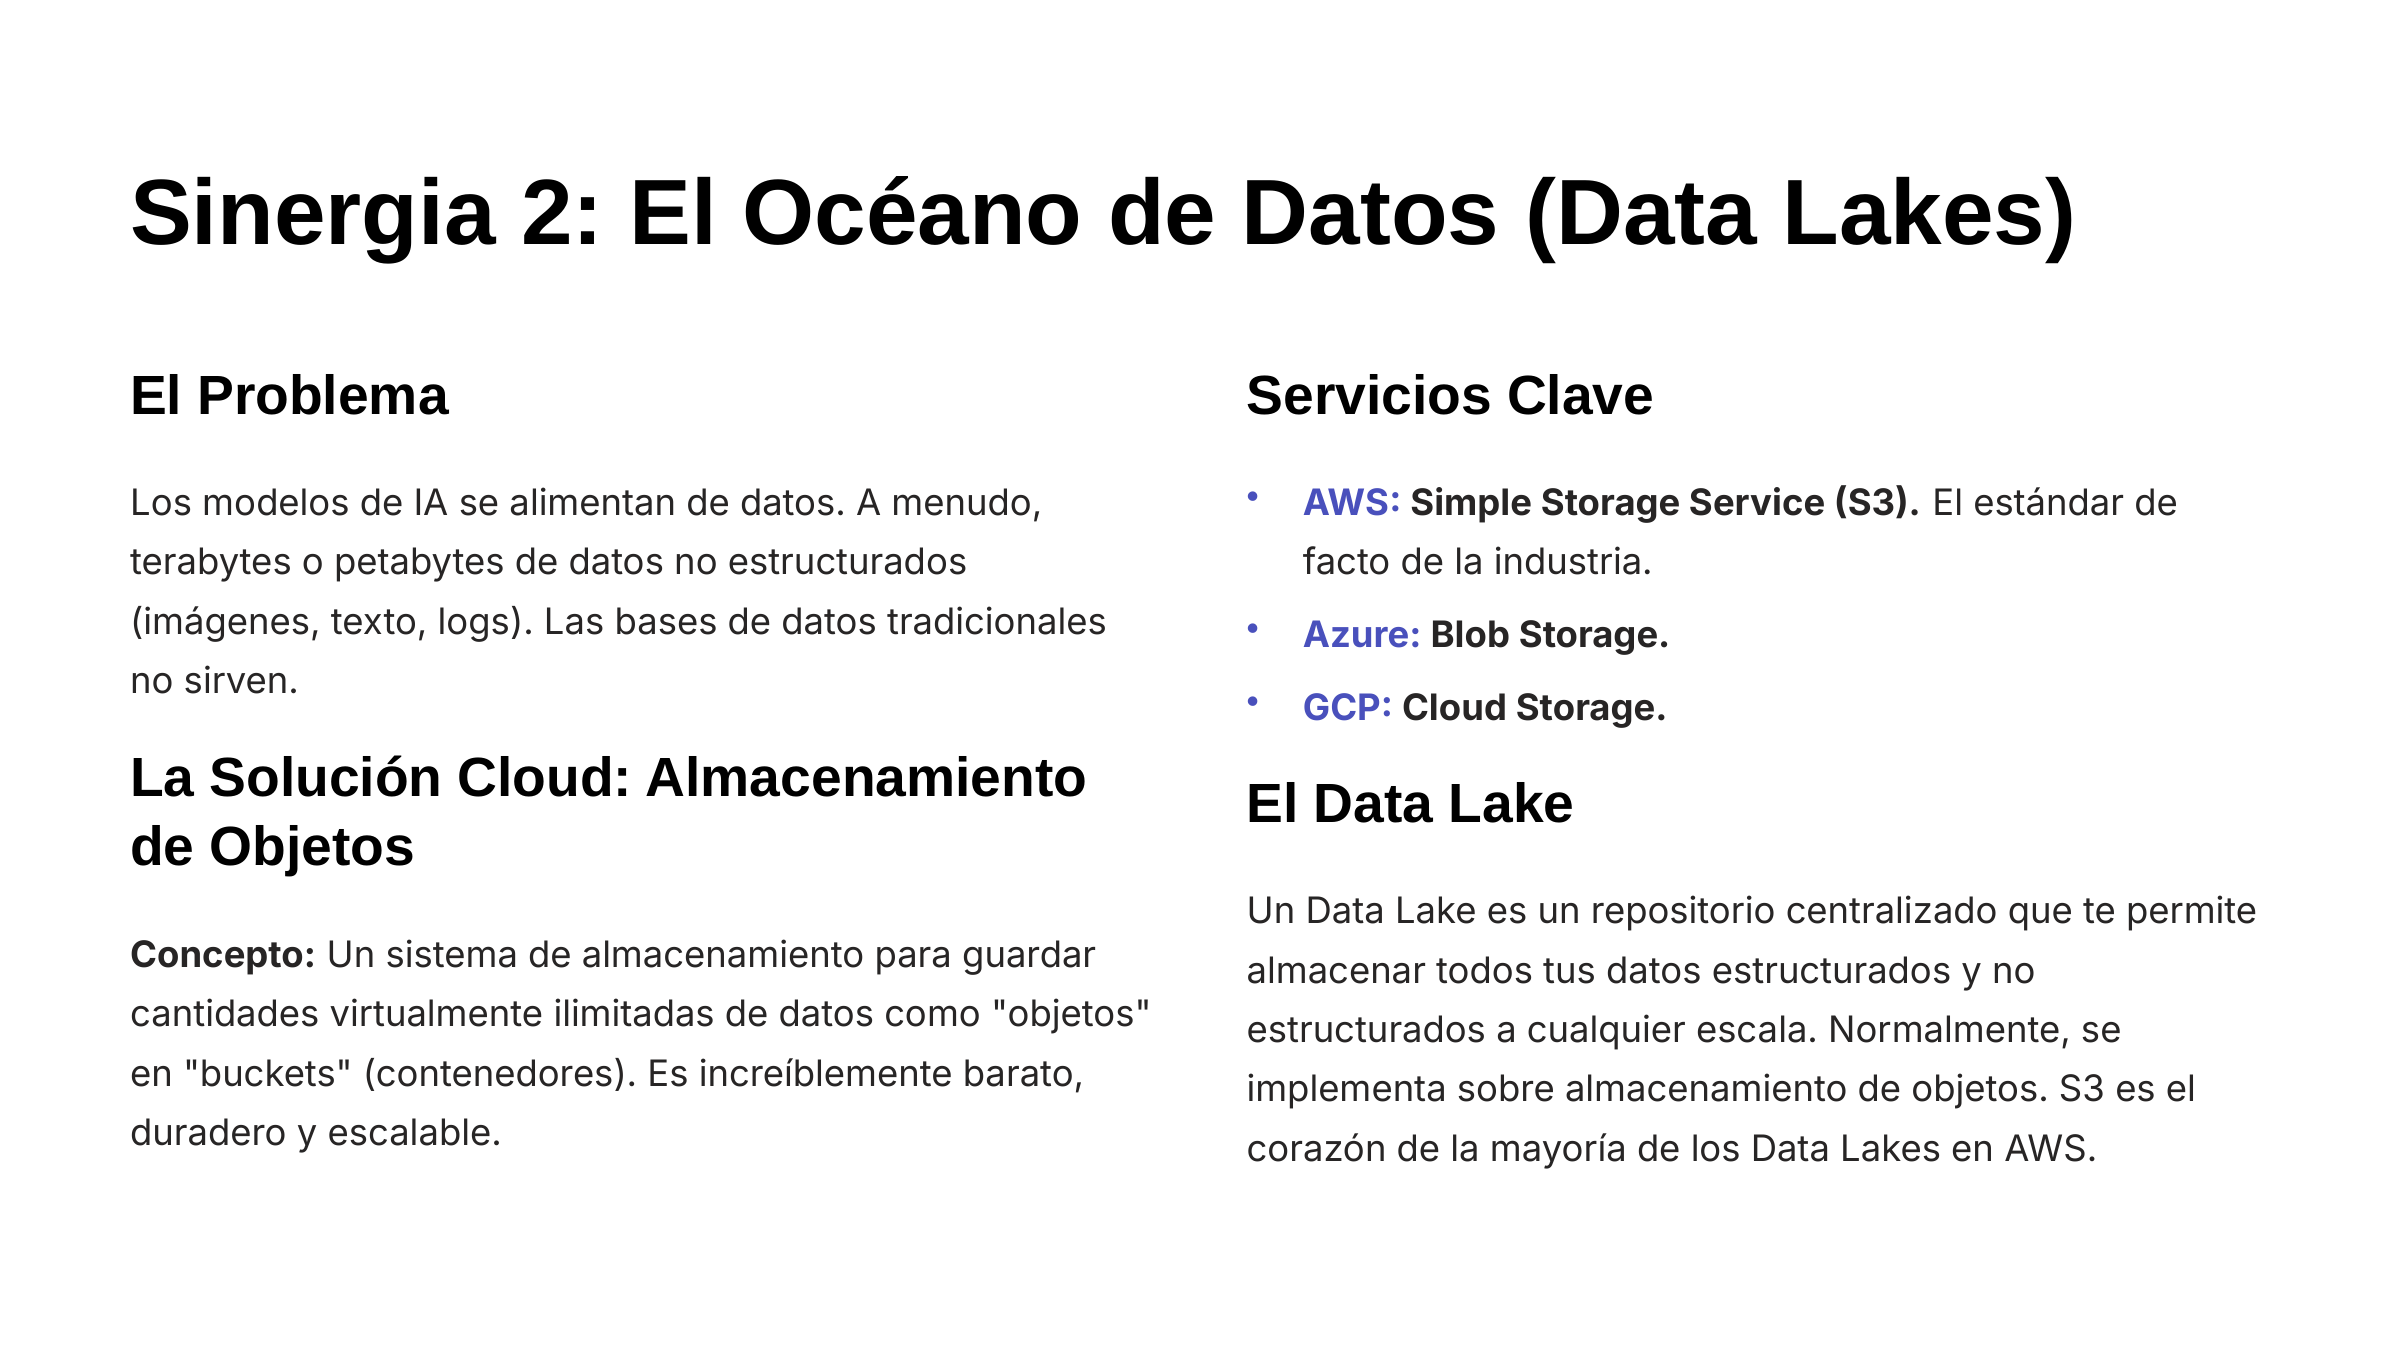

Sinergia 2: El Océano de Datos (Data Lakes)
El Problema
Servicios Clave
Los modelos de IA se alimentan de datos. A menudo, terabytes o petabytes de datos no estructurados (imágenes, texto, logs). Las bases de datos tradicionales no sirven.
AWS: Simple Storage Service (S3). El estándar de facto de la industria.
Azure: Blob Storage.
GCP: Cloud Storage.
La Solución Cloud: Almacenamiento de Objetos
El Data Lake
Un Data Lake es un repositorio centralizado que te permite almacenar todos tus datos estructurados y no estructurados a cualquier escala. Normalmente, se implementa sobre almacenamiento de objetos. S3 es el corazón de la mayoría de los Data Lakes en AWS.
Concepto: Un sistema de almacenamiento para guardar cantidades virtualmente ilimitadas de datos como "objetos" en "buckets" (contenedores). Es increíblemente barato, duradero y escalable.